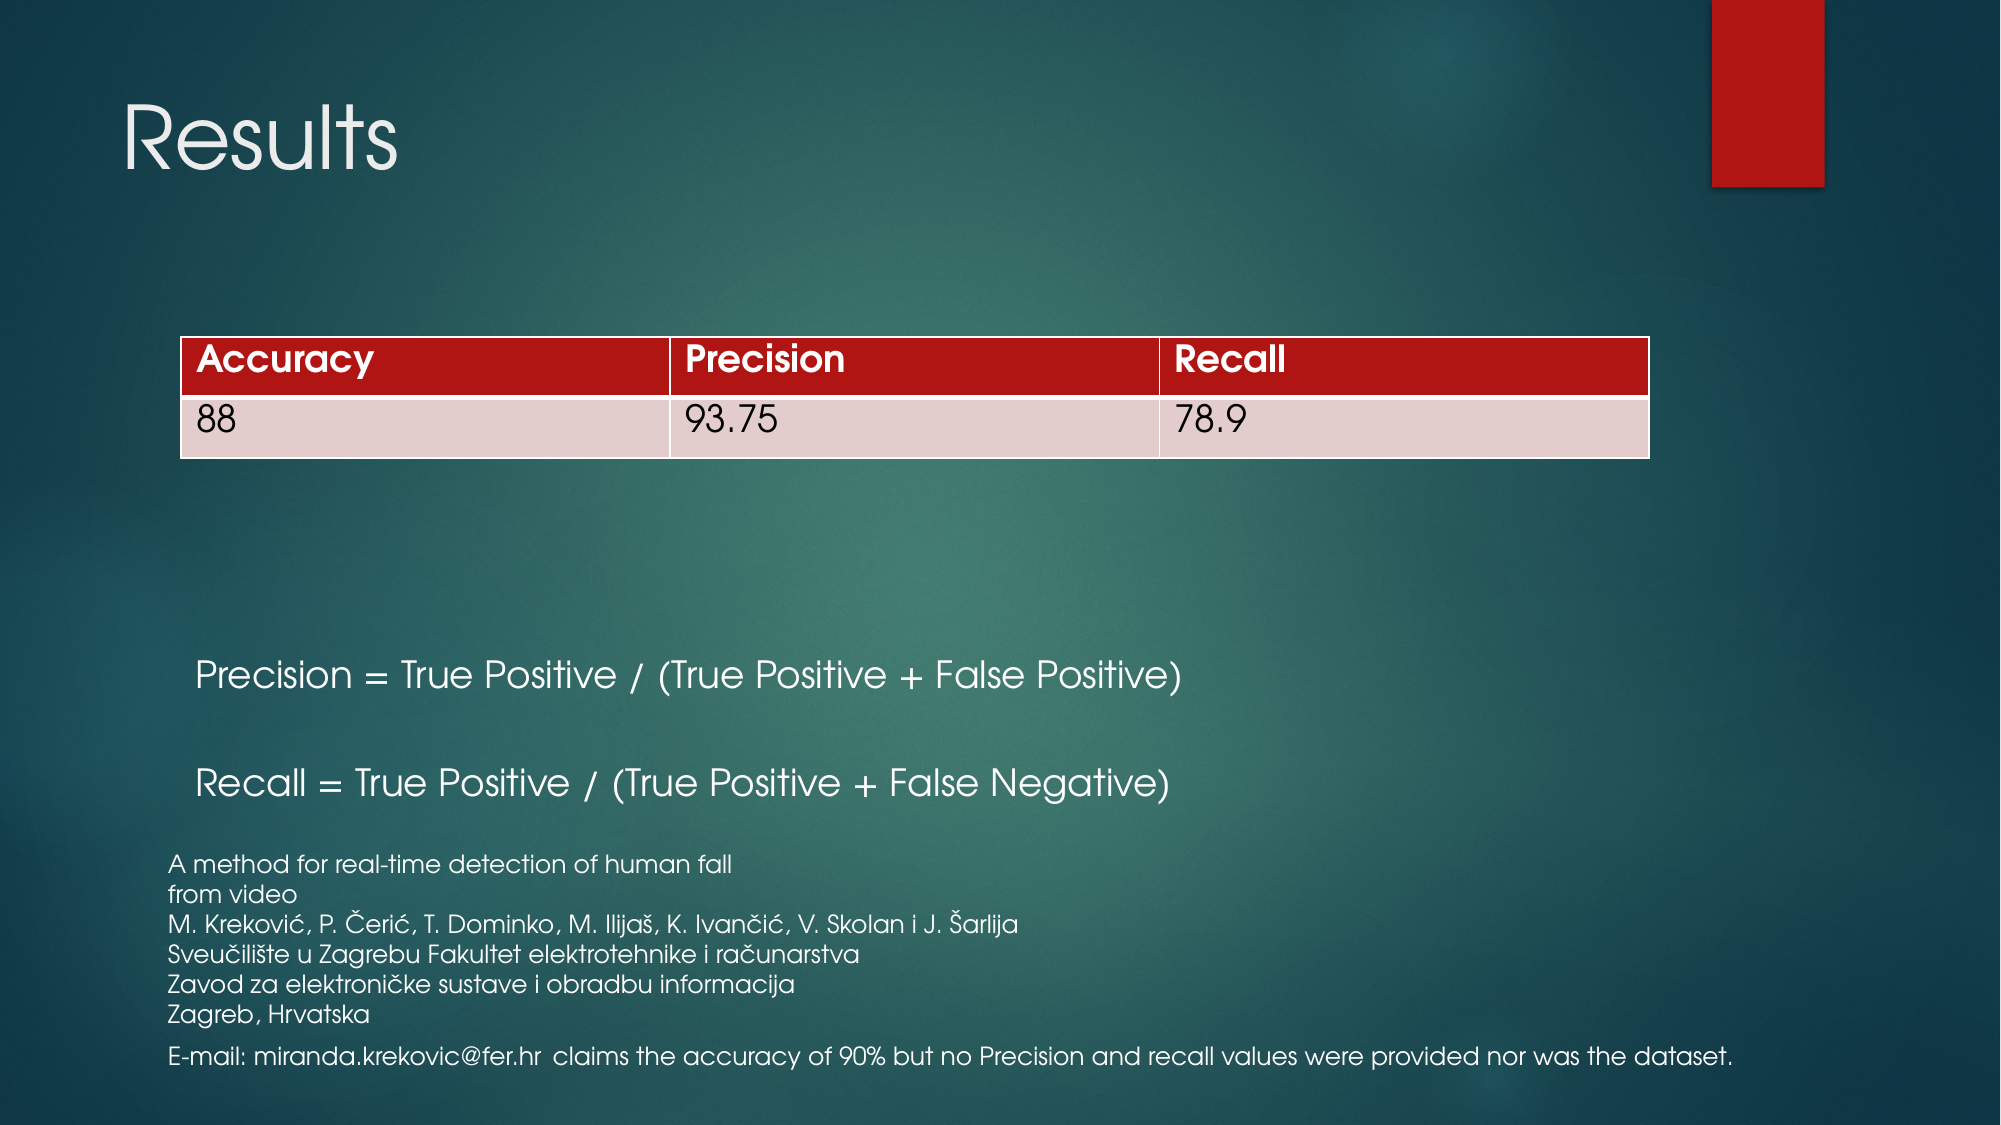

# Results
| Accuracy | Precision | Recall |
| --- | --- | --- |
| 88 | 93.75 | 78.9 |
Precision = True Positive / (True Positive + False Positive)
Recall = True Positive / (True Positive + False Negative)
A method for real-time detection of human fall
from video
M. Kreković, P. Čerić, T. Dominko, M. Ilijaš, K. Ivančić, V. Skolan i J. Šarlija
Sveučilište u Zagrebu Fakultet elektrotehnike i računarstva
Zavod za elektroničke sustave i obradbu informacija
Zagreb, Hrvatska
E-mail: miranda.krekovic@fer.hr claims the accuracy of 90% but no Precision and recall values were provided nor was the dataset.